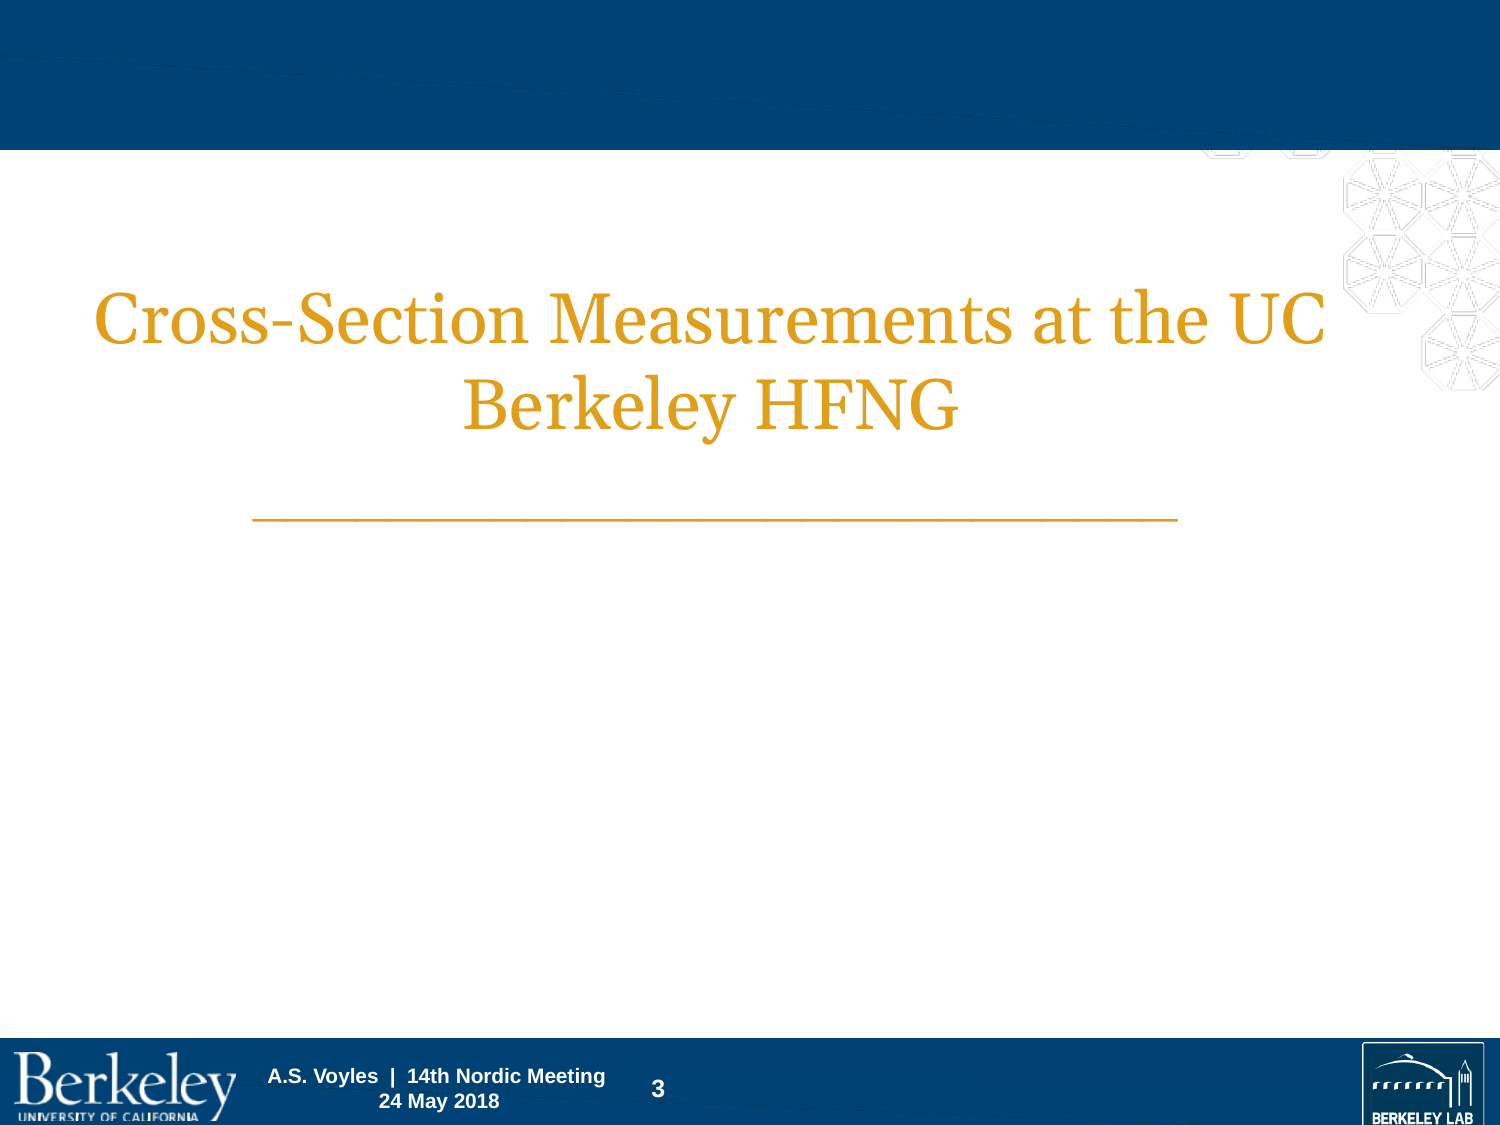

# Cross-Section Measurements at the UC Berkeley HFNG
___________________________